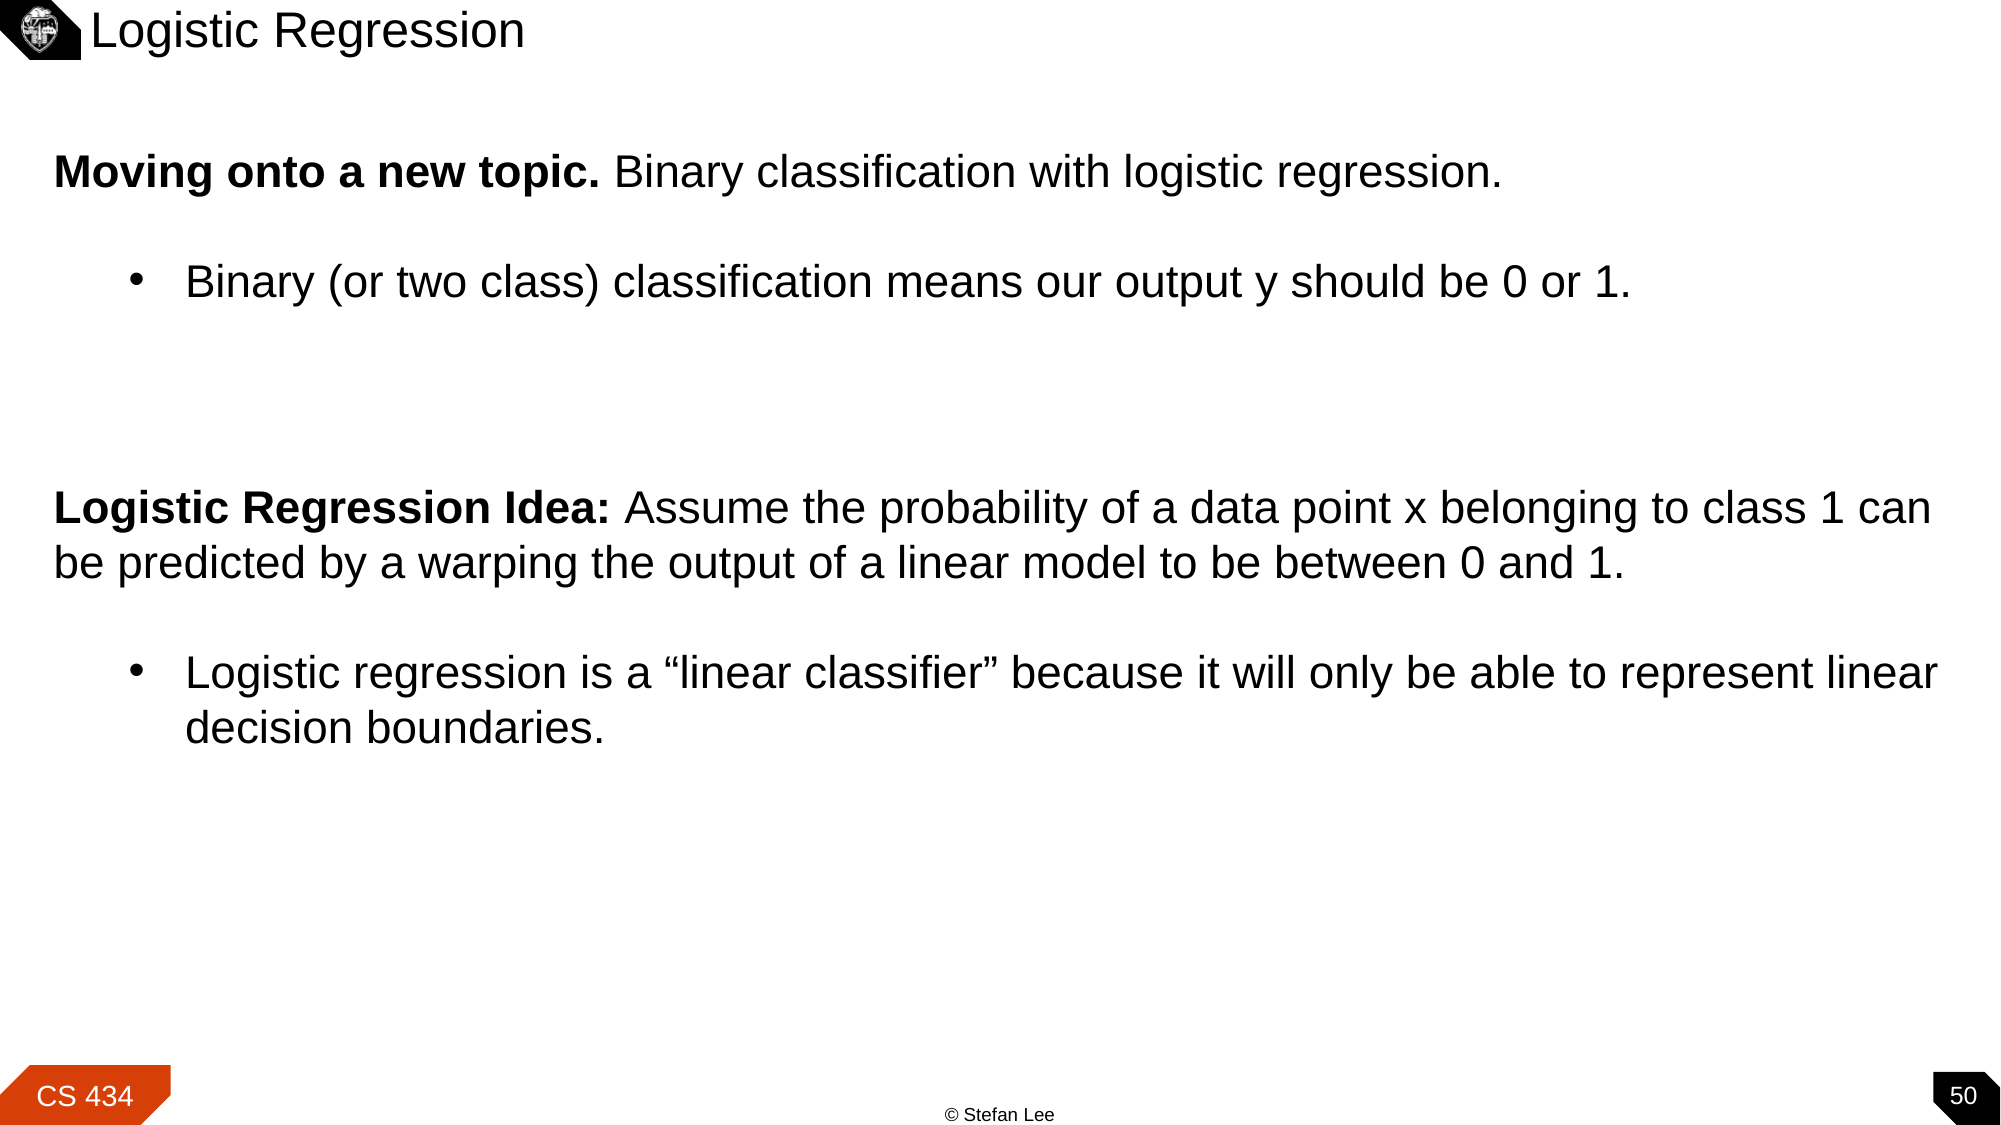

# Logistic Regression
Moving onto a new topic. Binary classification with logistic regression.

Binary (or two class) classification means our output y should be 0 or 1.

Logistic Regression Idea: Assume the probability of a data point x belonging to class 1 can be predicted by a warping the output of a linear model to be between 0 and 1.

Logistic regression is a “linear classifier” because it will only be able to represent linear decision boundaries.

50